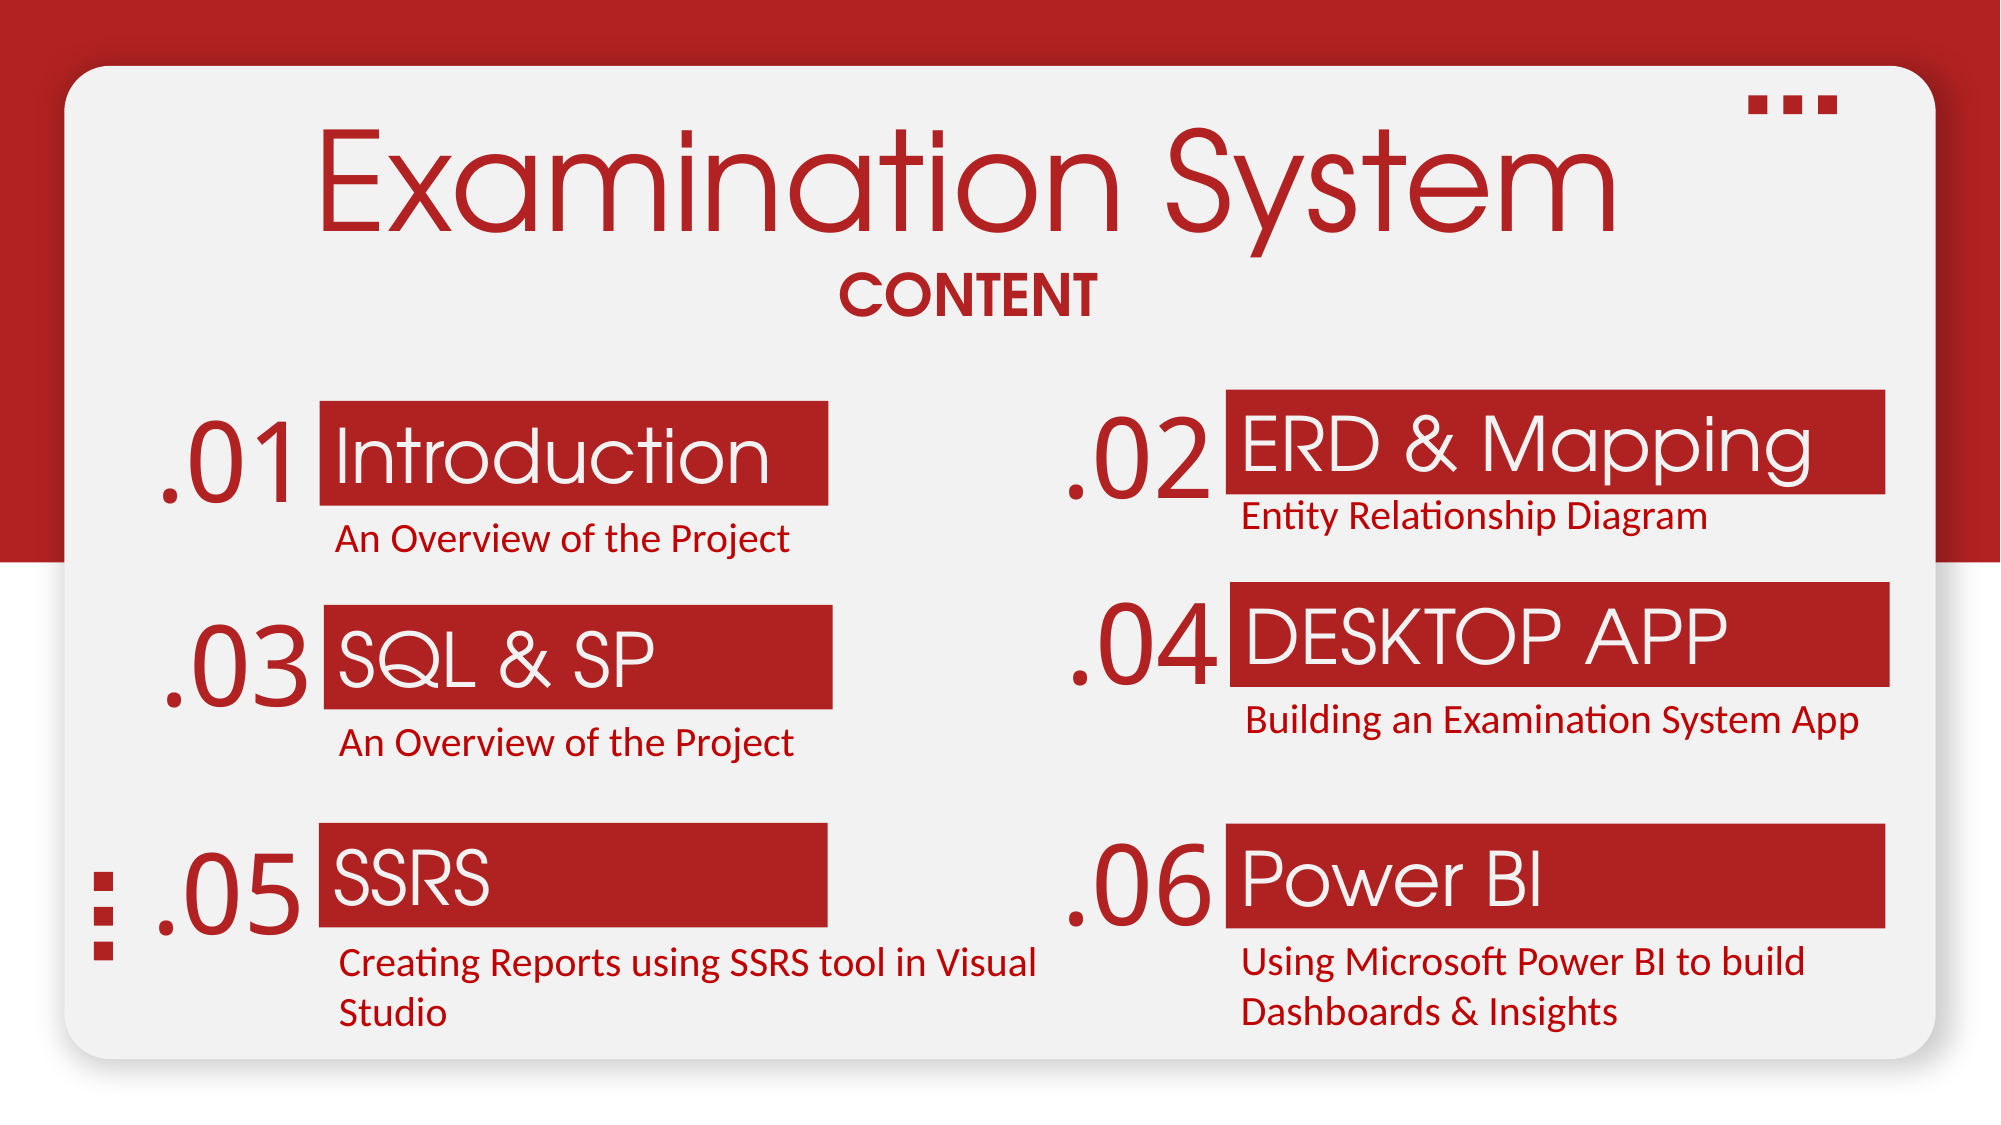

Examination System
CONTENT

02.
01.
ERD & Mapping
Introduction
Entity Relationship Diagram
An Overview of the Project
04.
DESKTOP APP
03.
SQL & SP
Building an Examination System App
An Overview of the Project
06.
05.
SSRS
Power BI

Using Microsoft Power BI to build Dashboards & Insights
Creating Reports using SSRS tool in Visual Studio